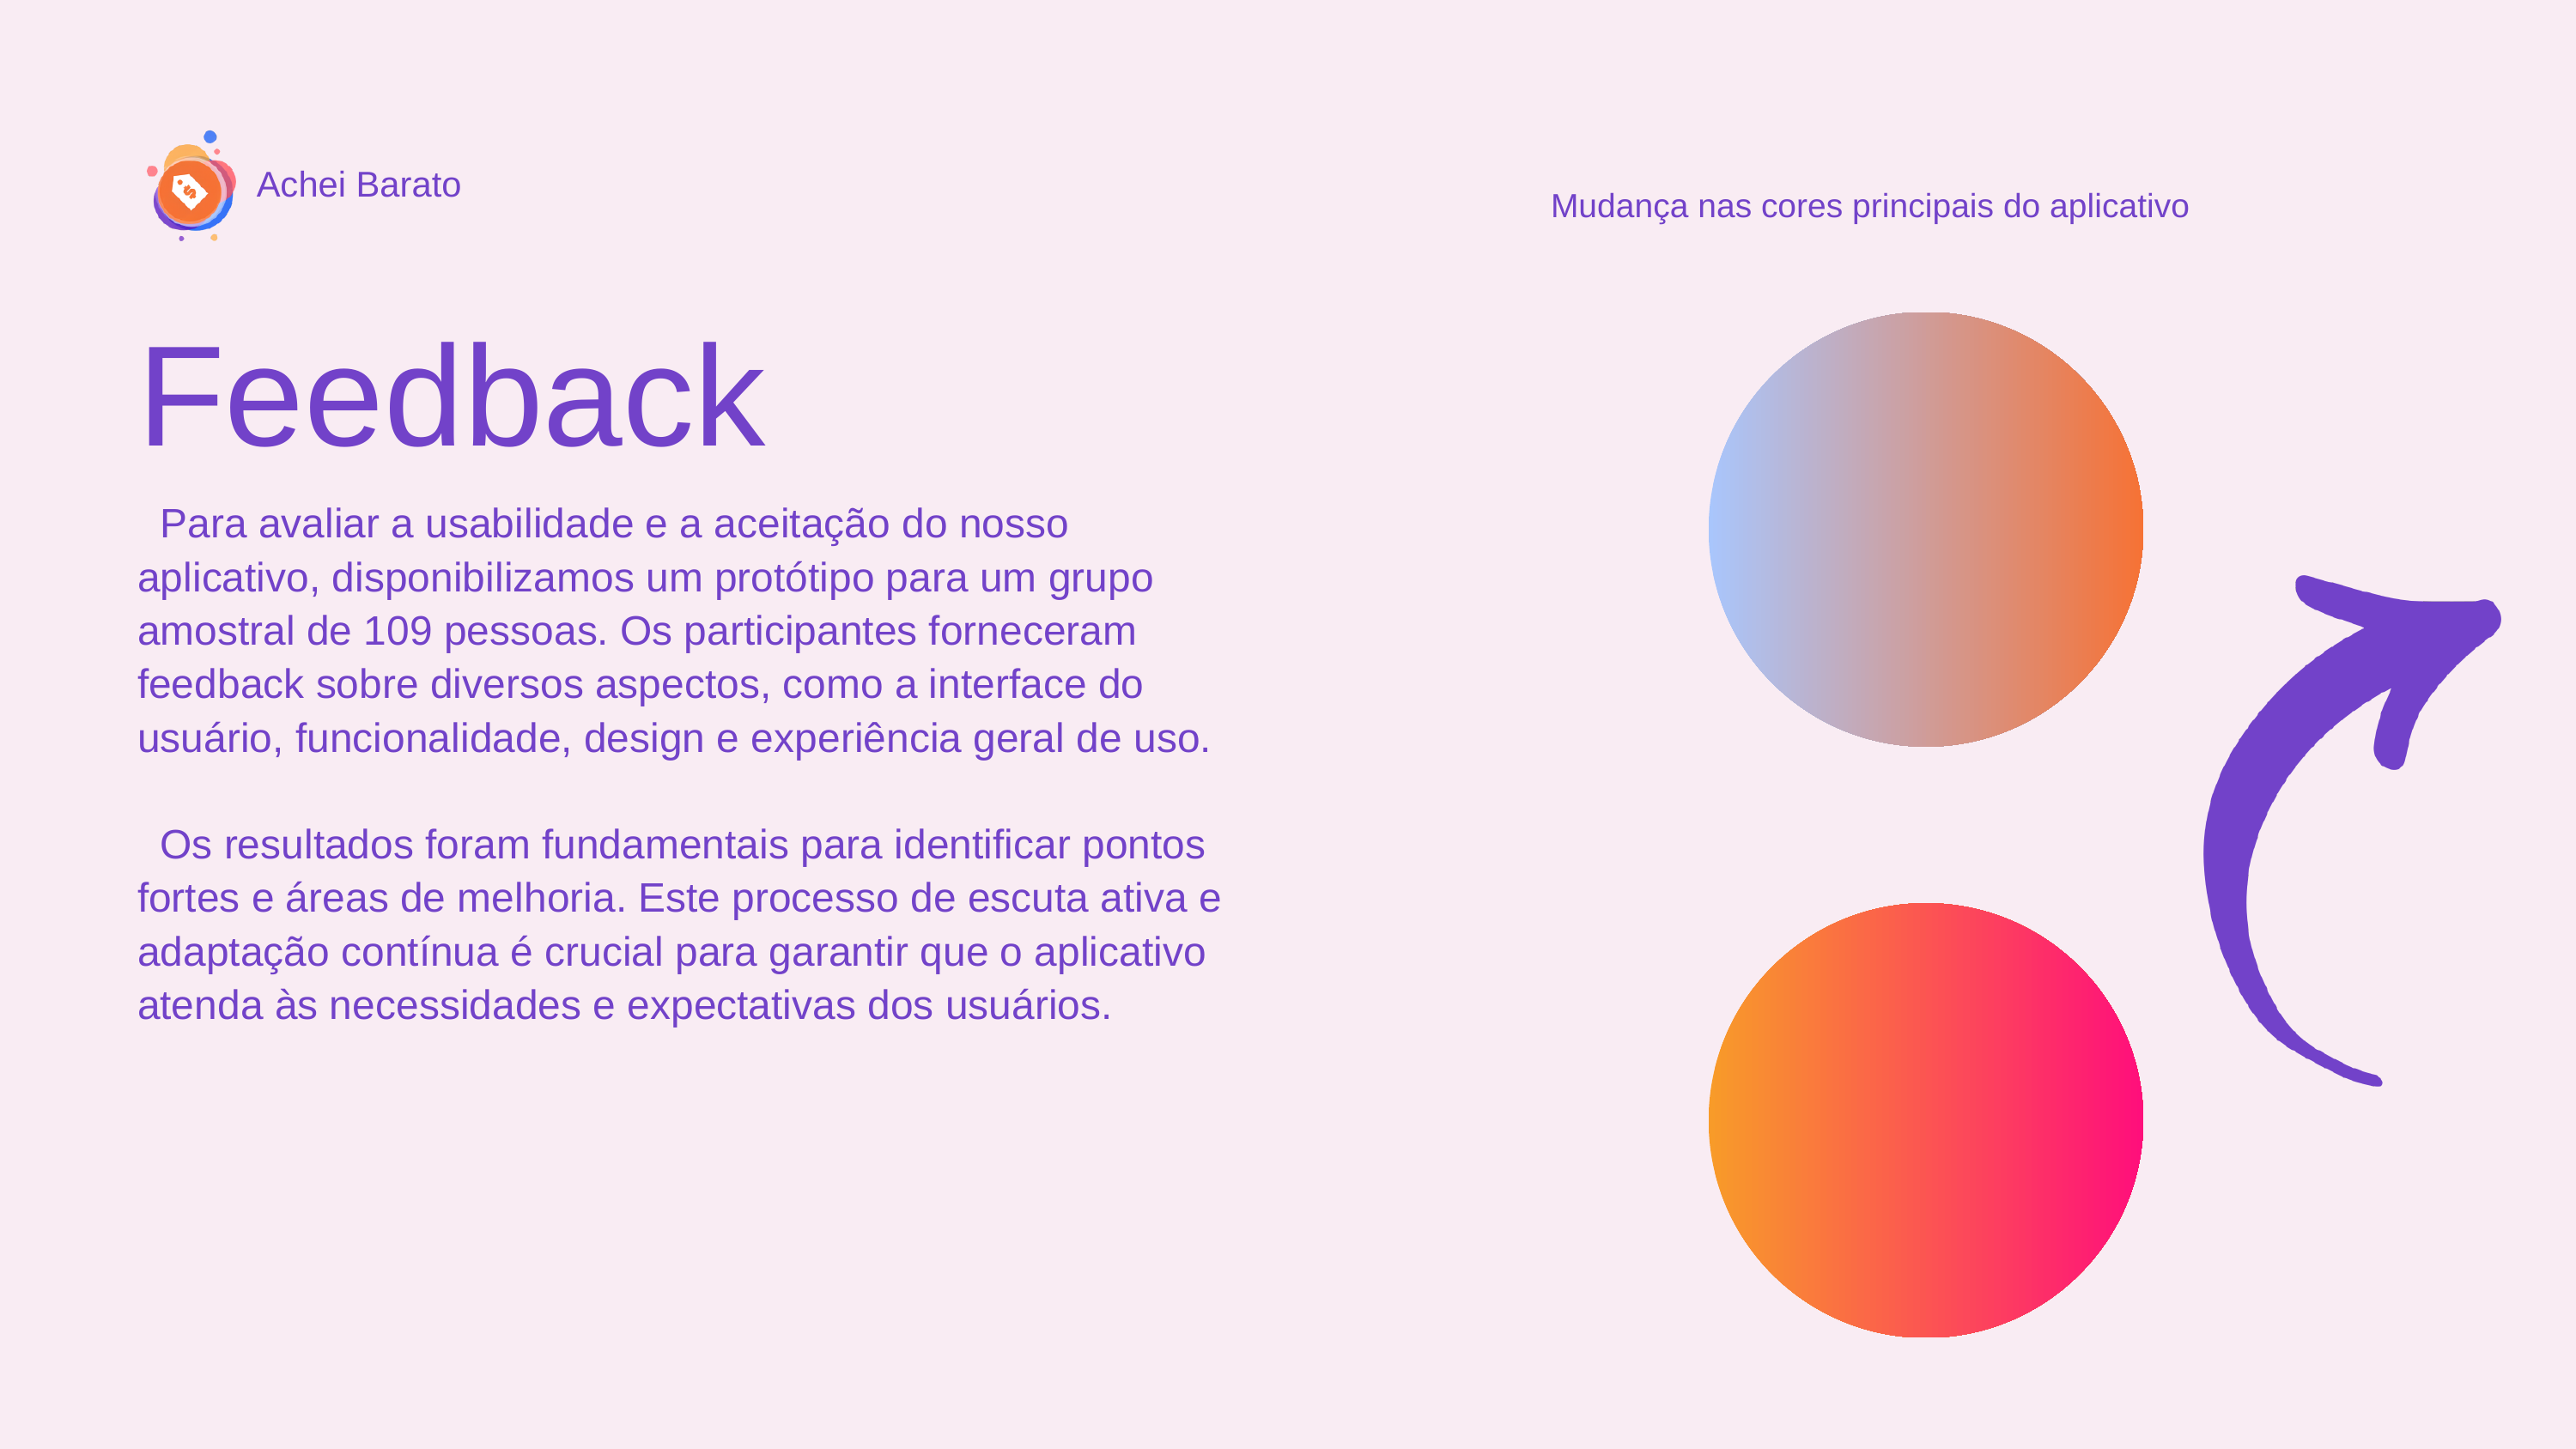

Achei Barato
Mudança nas cores principais do aplicativo
Feedback

  Para avaliar a usabilidade e a aceitação do nosso aplicativo, disponibilizamos um protótipo para um grupo amostral de 109 pessoas. Os participantes forneceram feedback sobre diversos aspectos, como a interface do usuário, funcionalidade, design e experiência geral de uso.

  Os resultados foram fundamentais para identificar pontos fortes e áreas de melhoria. Este processo de escuta ativa e adaptação contínua é crucial para garantir que o aplicativo atenda às necessidades e expectativas dos usuários.